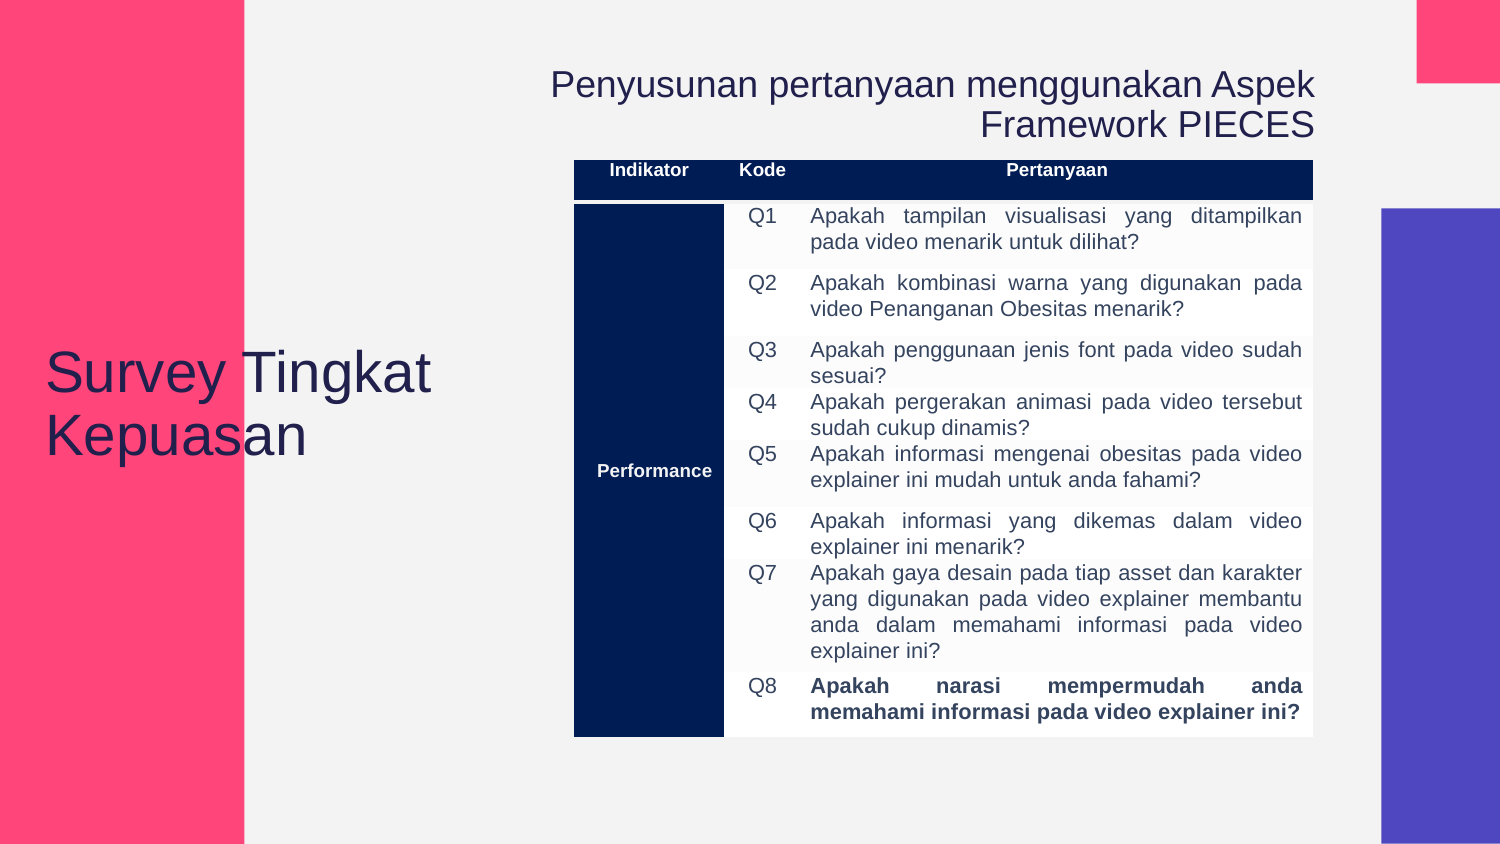

Penyusunan pertanyaan menggunakan Aspek Framework PIECES
| Indikator | Kode | Pertanyaan |
| --- | --- | --- |
| Performance | Q1 | Apakah tampilan visualisasi yang ditampilkan pada video menarik untuk dilihat? |
|  | Q2 | Apakah kombinasi warna yang digunakan pada video Penanganan Obesitas menarik? |
|  | Q3 | Apakah penggunaan jenis font pada video sudah sesuai? |
|  | Q4 | Apakah pergerakan animasi pada video tersebut sudah cukup dinamis? |
|  | Q5 | Apakah informasi mengenai obesitas pada video explainer ini mudah untuk anda fahami? |
|  | Q6 | Apakah informasi yang dikemas dalam video explainer ini menarik? |
|  | Q7 | Apakah gaya desain pada tiap asset dan karakter yang digunakan pada video explainer membantu anda dalam memahami informasi pada video explainer ini? |
|  | Q8 | Apakah narasi mempermudah anda memahami informasi pada video explainer ini? |
Survey Tingkat Kepuasan